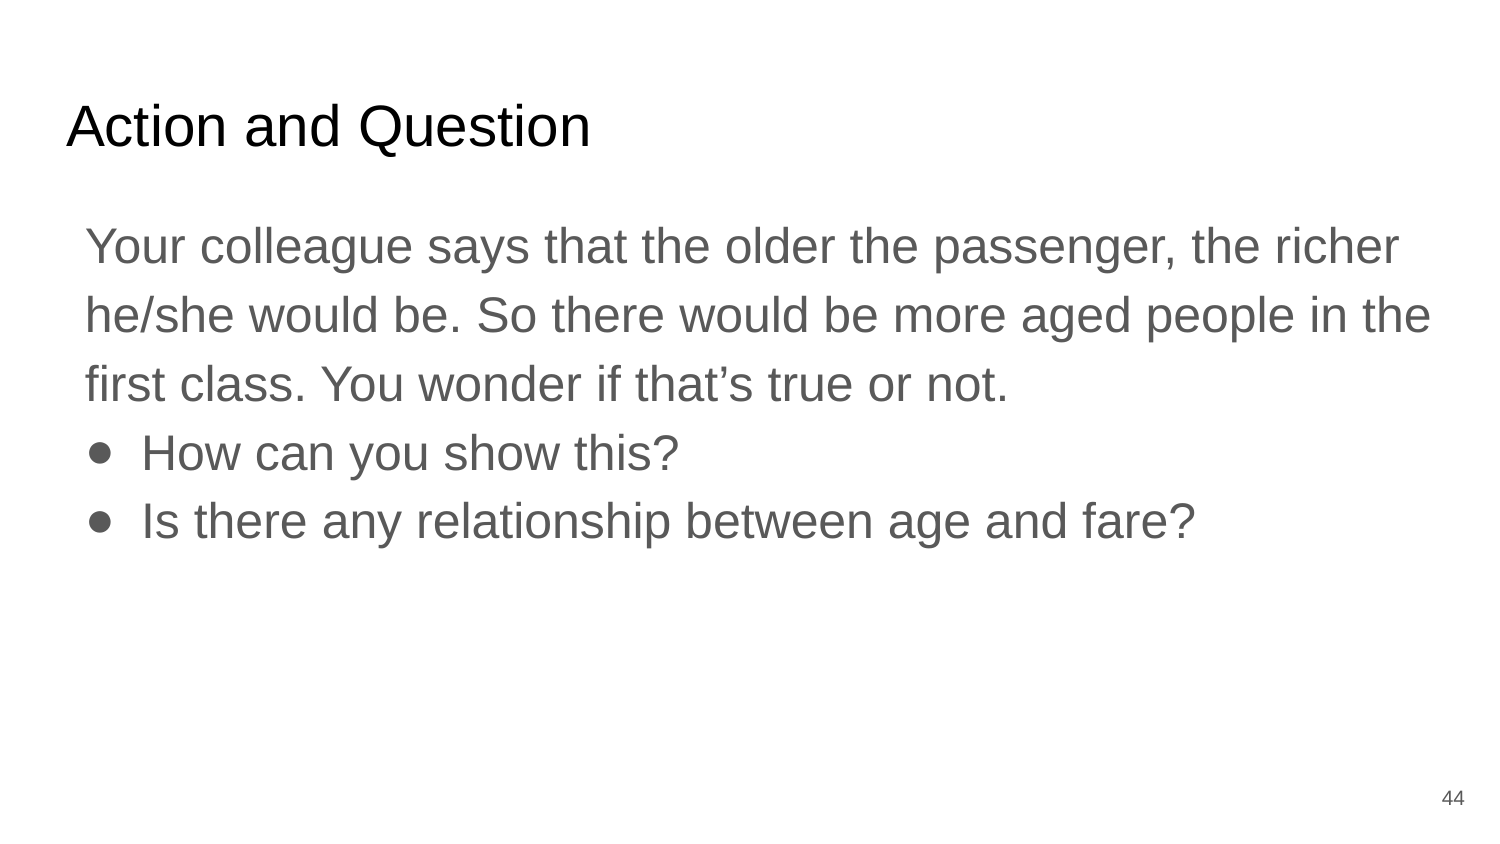

# Action and Question
Your colleague says that the older the passenger, the richer he/she would be. So there would be more aged people in the first class. You wonder if that’s true or not.
How can you show this?
Is there any relationship between age and fare?
44